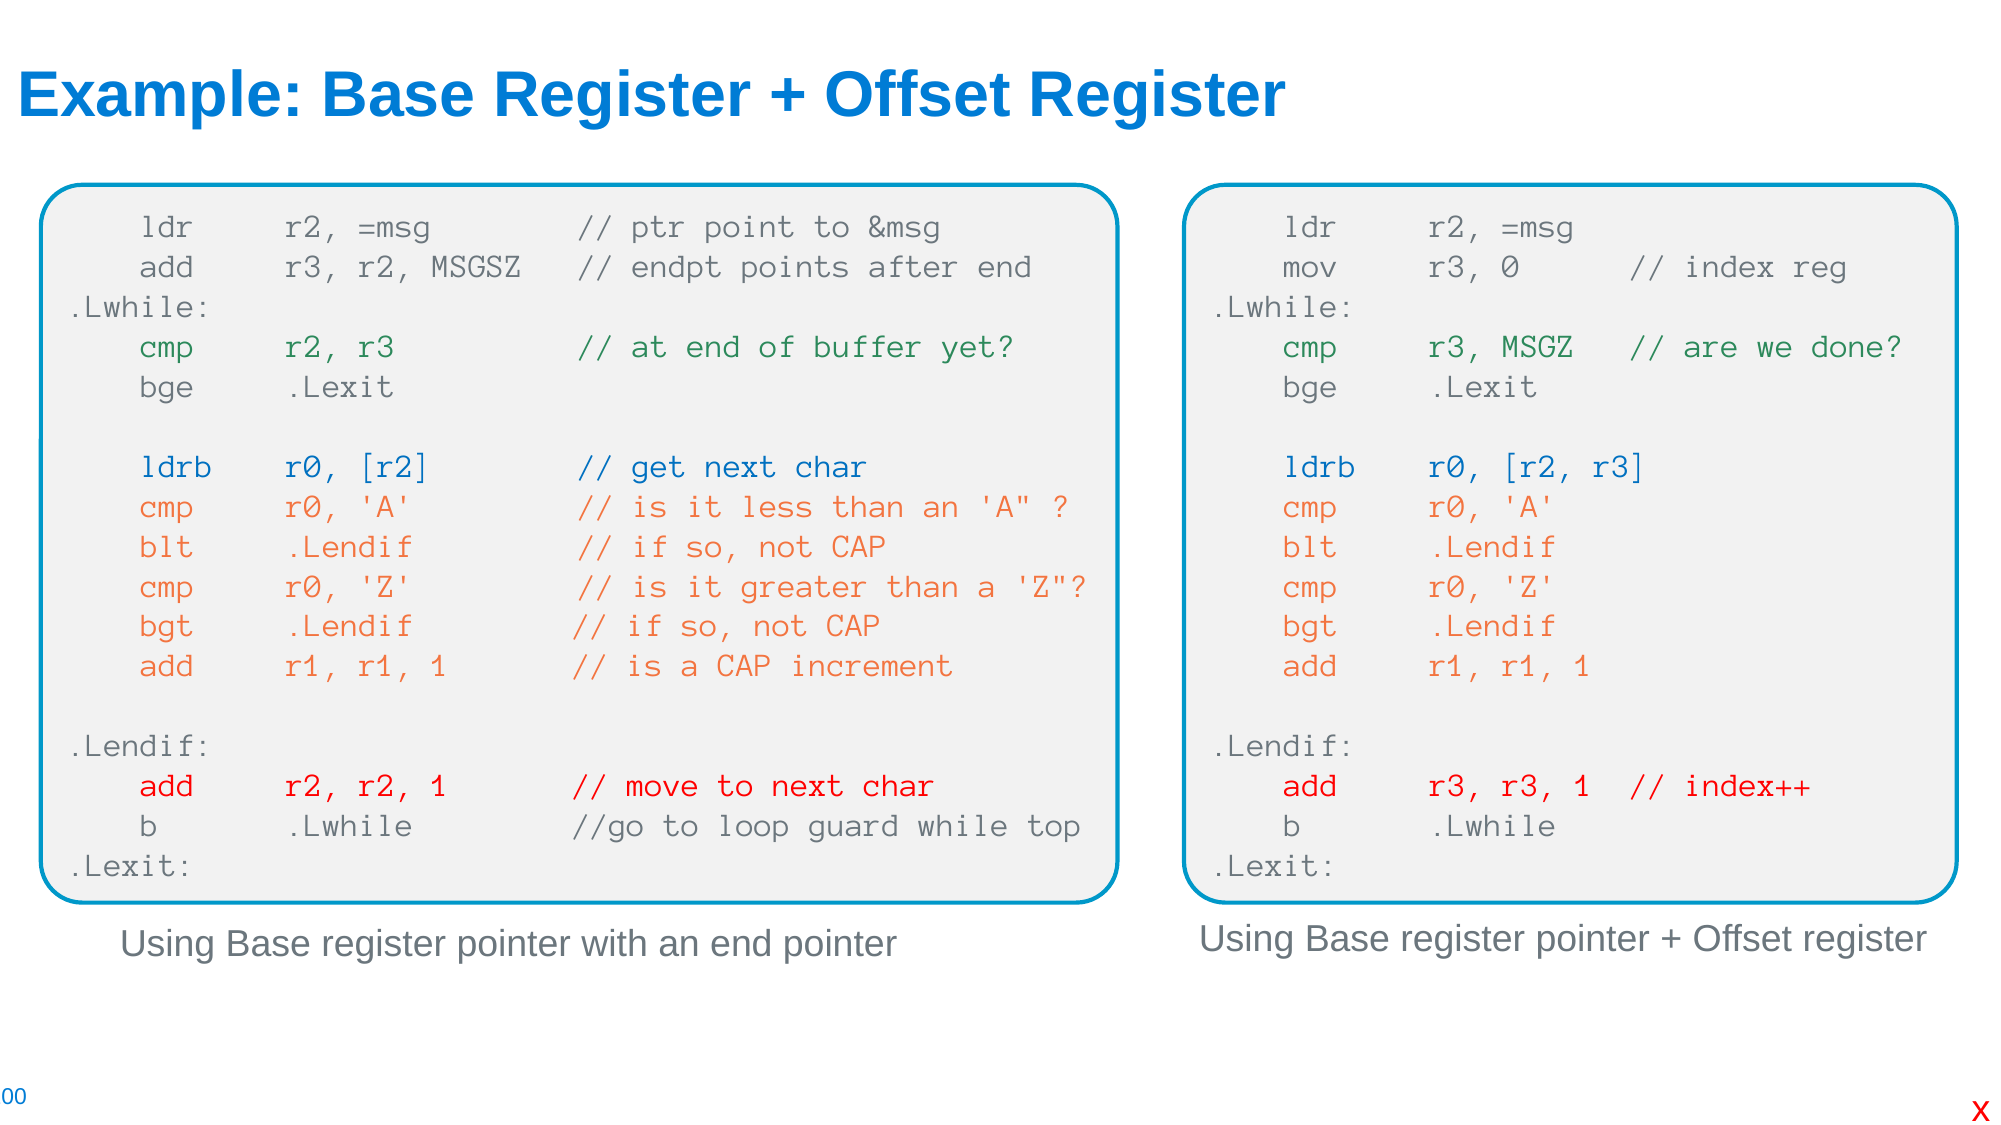

# Example: Base Register + Offset Register
    ldr     r2, =msg        // ptr point to &msg
    add     r3, r2, MSGSZ   // endpt points after end
.Lwhile:
    cmp     r2, r3          // at end of buffer yet?
    bge     .Lexit

    ldrb    r0, [r2]        // get next char
    cmp     r0, 'A'         // is it less than an 'A" ?
    blt     .Lendif         // if so, not CAP
    cmp     r0, 'Z'         // is it greater than a 'Z"?
    bgt     .Lendif	   // if so, not CAP
    add     r1, r1, 1	   // is a CAP increment

.Lendif:
    add     r2, r2, 1	   // move to next char
    b       .Lwhile	   //go to loop guard while top
.Lexit:
    ldr     r2, =msg
    mov     r3, 0      // index reg
.Lwhile:
    cmp     r3, MSGZ   // are we done?
    bge     .Lexit

    ldrb    r0, [r2, r3]
    cmp     r0, 'A'
    blt     .Lendif
    cmp     r0, 'Z'
    bgt     .Lendif
    add     r1, r1, 1

.Lendif:
    add     r3, r3, 1  // index++
    b       .Lwhile
.Lexit:
Using Base register pointer + Offset register
Using Base register pointer with an end pointer
x